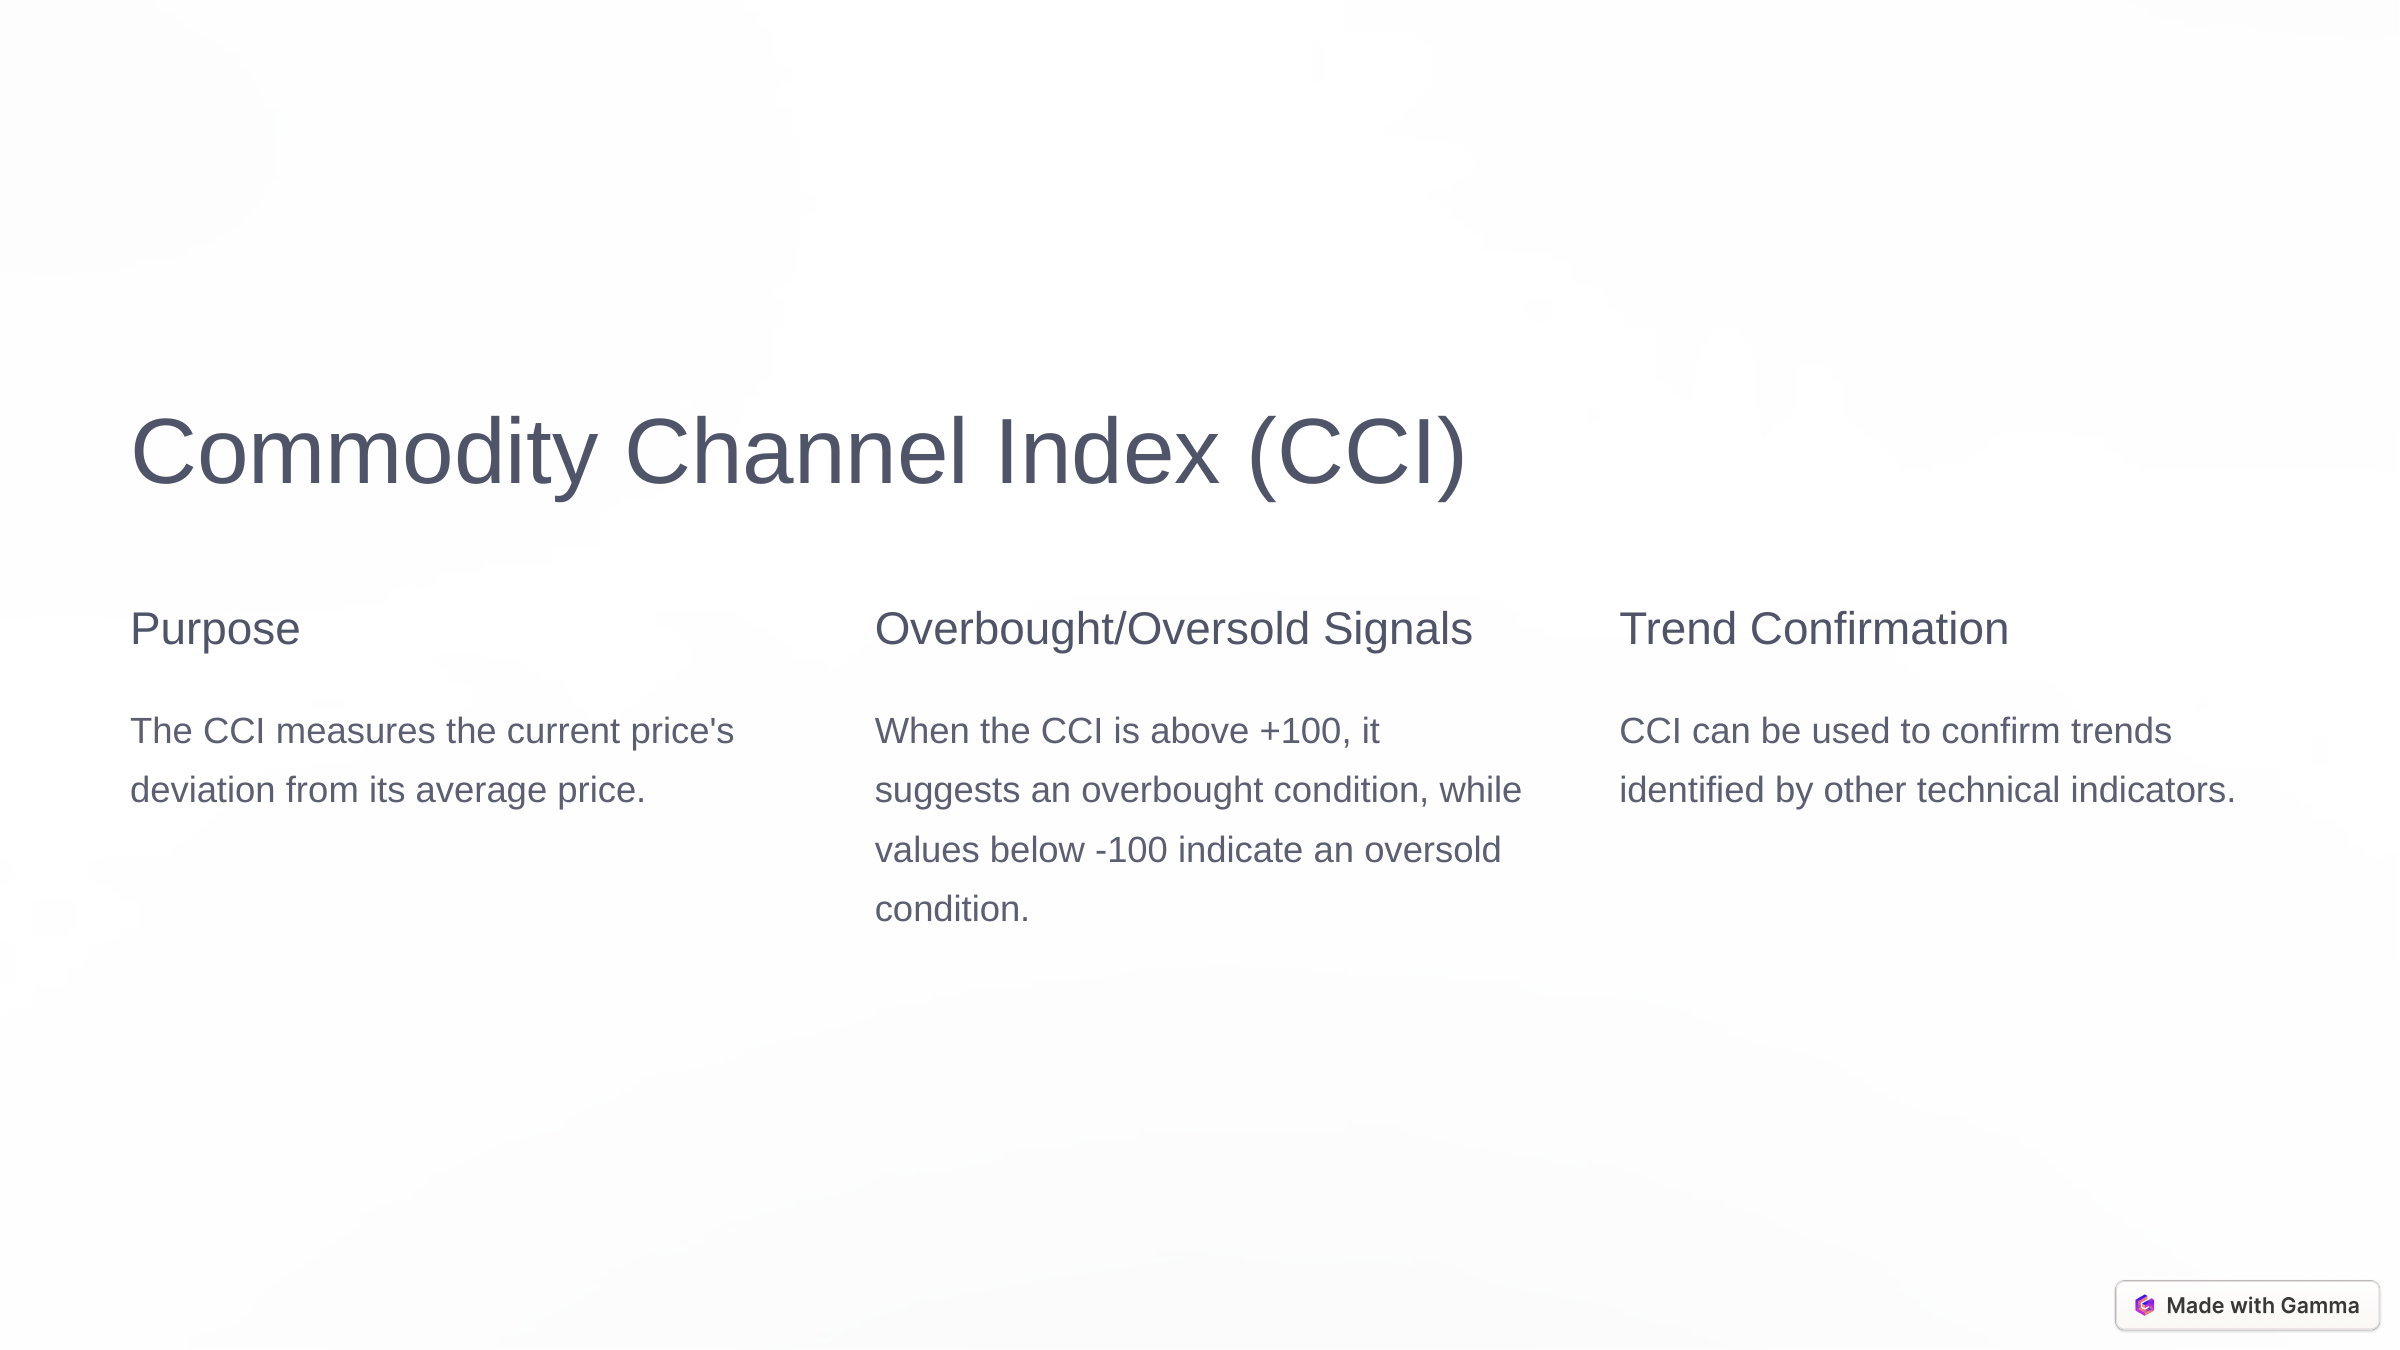

Commodity Channel Index (CCI)
Purpose
Overbought/Oversold Signals
Trend Confirmation
The CCI measures the current price's deviation from its average price.
When the CCI is above +100, it suggests an overbought condition, while values below -100 indicate an oversold condition.
CCI can be used to confirm trends identified by other technical indicators.